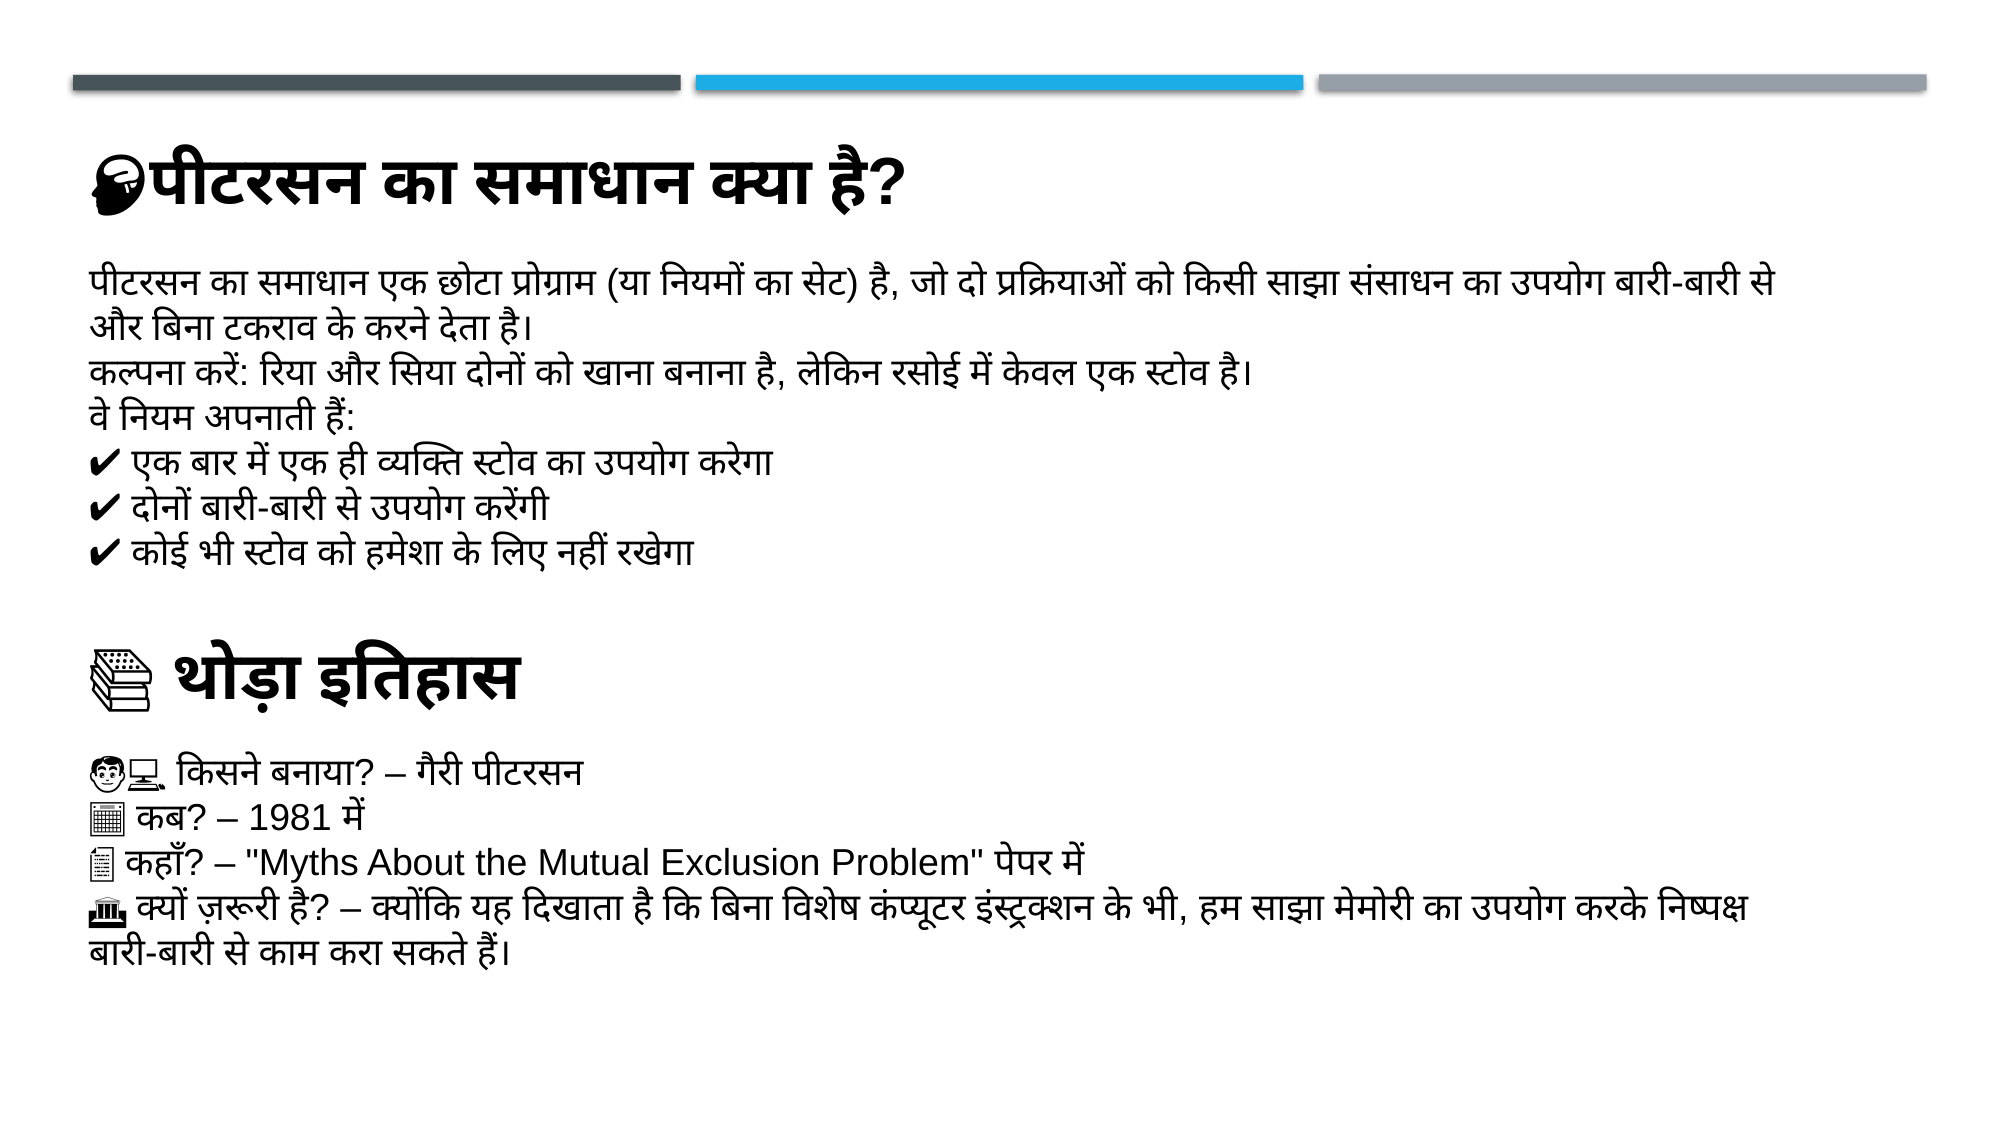

🧠पीटरसन का समाधान क्या है?

पीटरसन का समाधान एक छोटा प्रोग्राम (या नियमों का सेट) है, जो दो प्रक्रियाओं को किसी साझा संसाधन का उपयोग बारी-बारी से और बिना टकराव के करने देता है।
कल्पना करें: रिया और सिया दोनों को खाना बनाना है, लेकिन रसोई में केवल एक स्टोव है।
वे नियम अपनाती हैं:
✔️ एक बार में एक ही व्यक्ति स्टोव का उपयोग करेगा
✔️ दोनों बारी-बारी से उपयोग करेंगी
✔️ कोई भी स्टोव को हमेशा के लिए नहीं रखेगा
📚 थोड़ा इतिहास

👨‍💻 किसने बनाया? – गैरी पीटरसन
📅 कब? – 1981 में
📄 कहाँ? – "Myths About the Mutual Exclusion Problem" पेपर में
🏛️ क्यों ज़रूरी है? – क्योंकि यह दिखाता है कि बिना विशेष कंप्यूटर इंस्ट्रक्शन के भी, हम साझा मेमोरी का उपयोग करके निष्पक्ष बारी-बारी से काम करा सकते हैं।